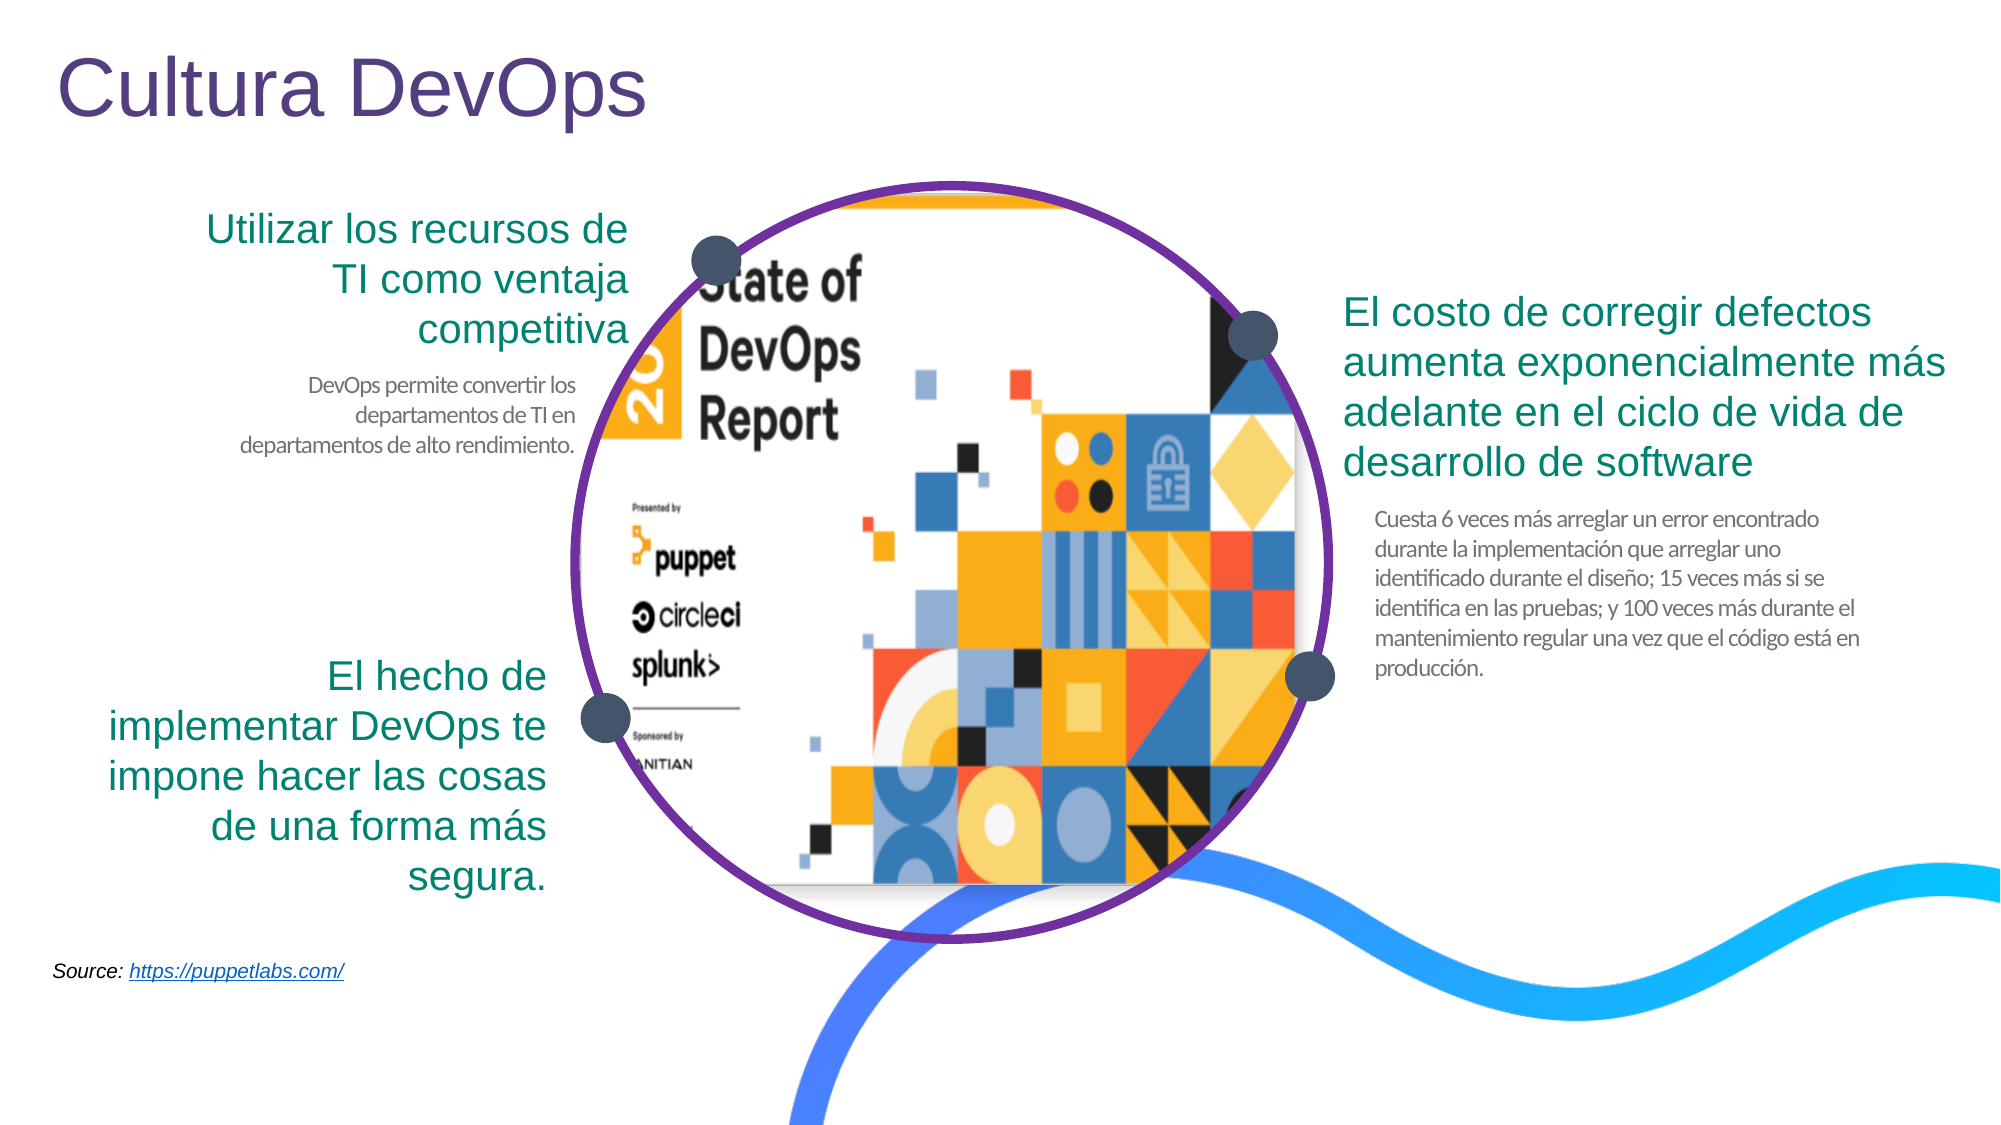

# Cultura DevOps

Utilizar los recursos de TI como ventaja competitiva

El costo de corregir defectos aumenta exponencialmente más adelante en el ciclo de vida de desarrollo de software

DevOps permite convertir los departamentos de TI en departamentos de alto rendimiento.
Cuesta 6 veces más arreglar un error encontrado durante la implementación que arreglar uno identificado durante el diseño; 15 veces más si se identifica en las pruebas; y 100 veces más durante el mantenimiento regular una vez que el código está en producción.
El hecho de implementar DevOps te impone hacer las cosas de una forma más segura.

Source: https://puppetlabs.com/